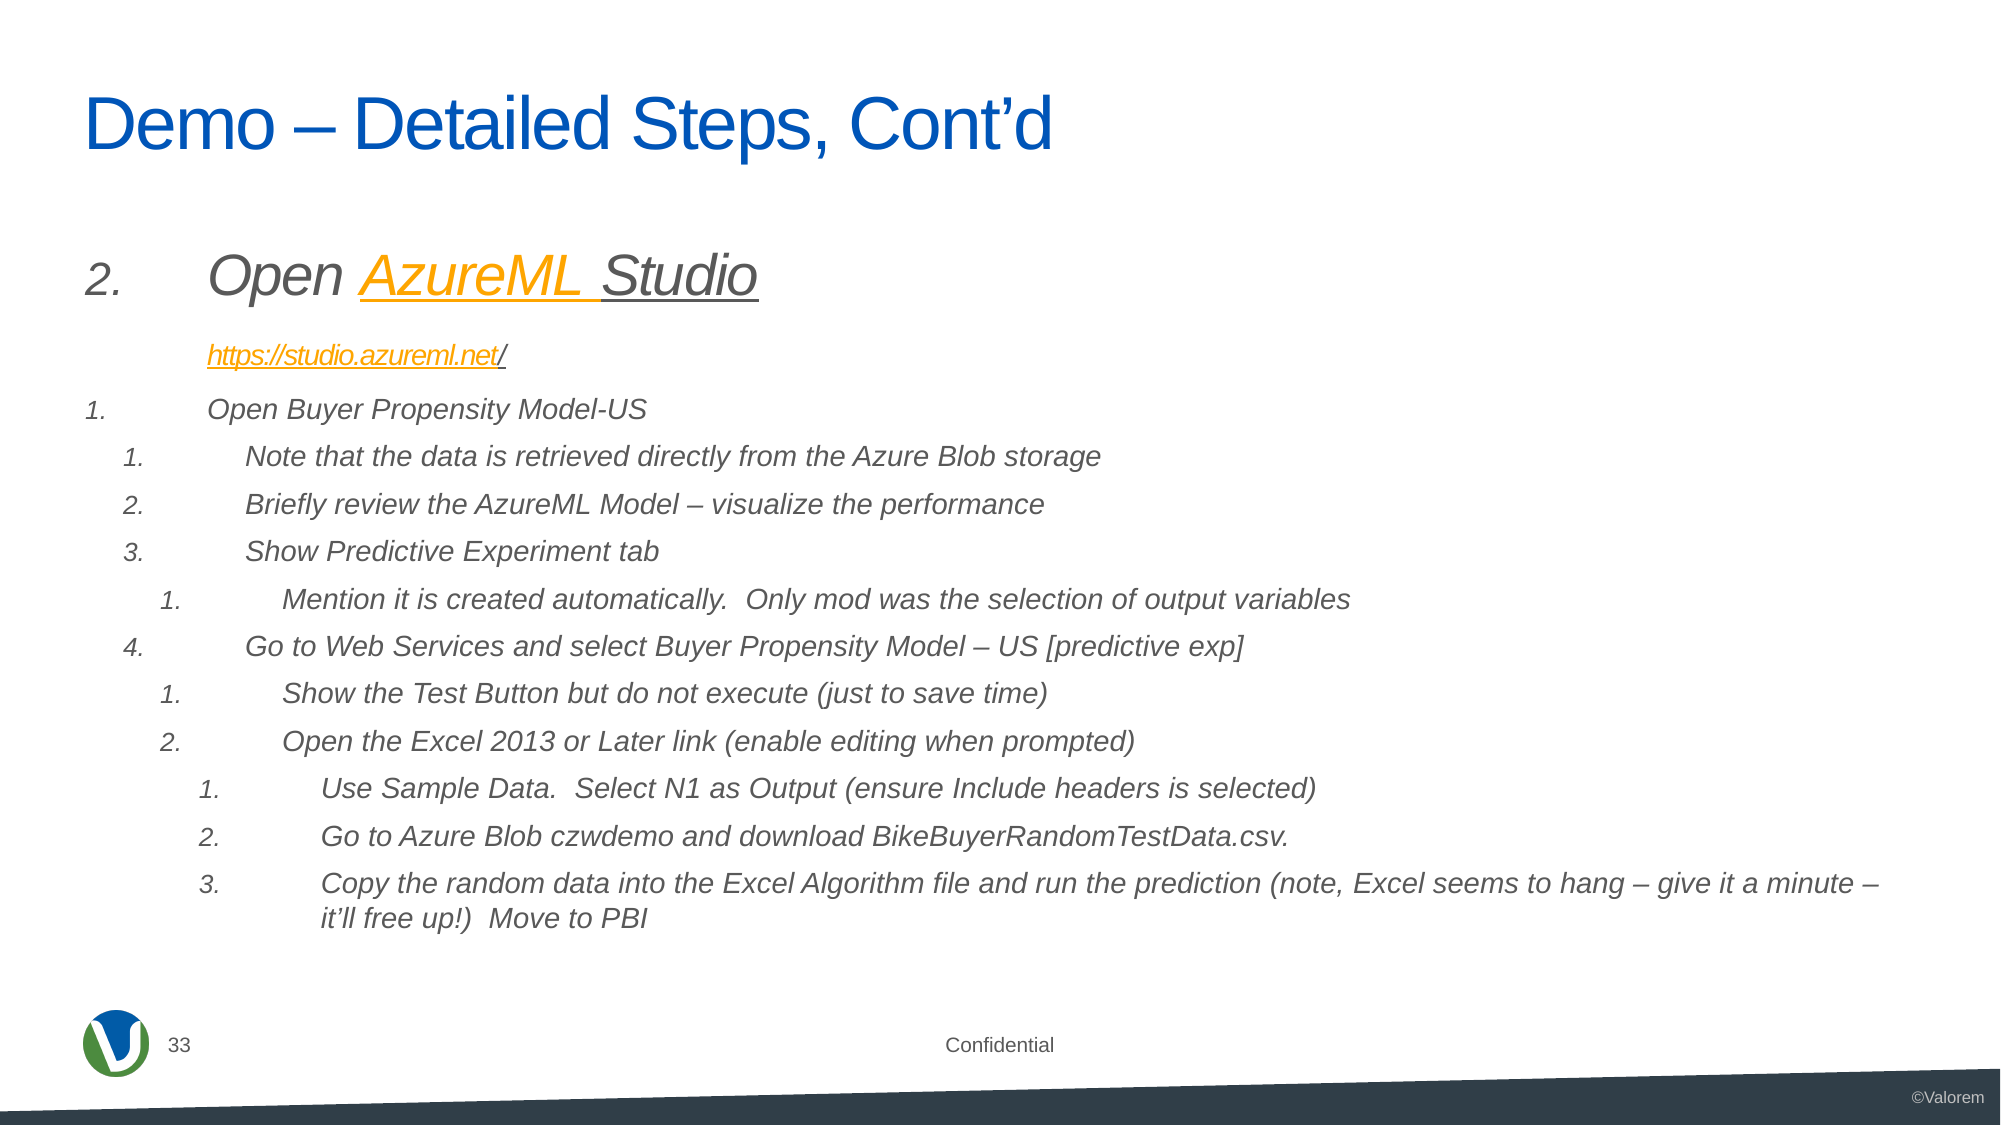

# Demo – Detailed Steps, Cont’d
Open AzureML Studio
https://studio.azureml.net/
Open Buyer Propensity Model-US
Note that the data is retrieved directly from the Azure Blob storage
Briefly review the AzureML Model – visualize the performance
Show Predictive Experiment tab
Mention it is created automatically.  Only mod was the selection of output variables
Go to Web Services and select Buyer Propensity Model – US [predictive exp]
Show the Test Button but do not execute (just to save time)
Open the Excel 2013 or Later link (enable editing when prompted)
Use Sample Data.  Select N1 as Output (ensure Include headers is selected)
Go to Azure Blob czwdemo and download BikeBuyerRandomTestData.csv.
Copy the random data into the Excel Algorithm file and run the prediction (note, Excel seems to hang – give it a minute – it’ll free up!)  Move to PBI

33
Confidential